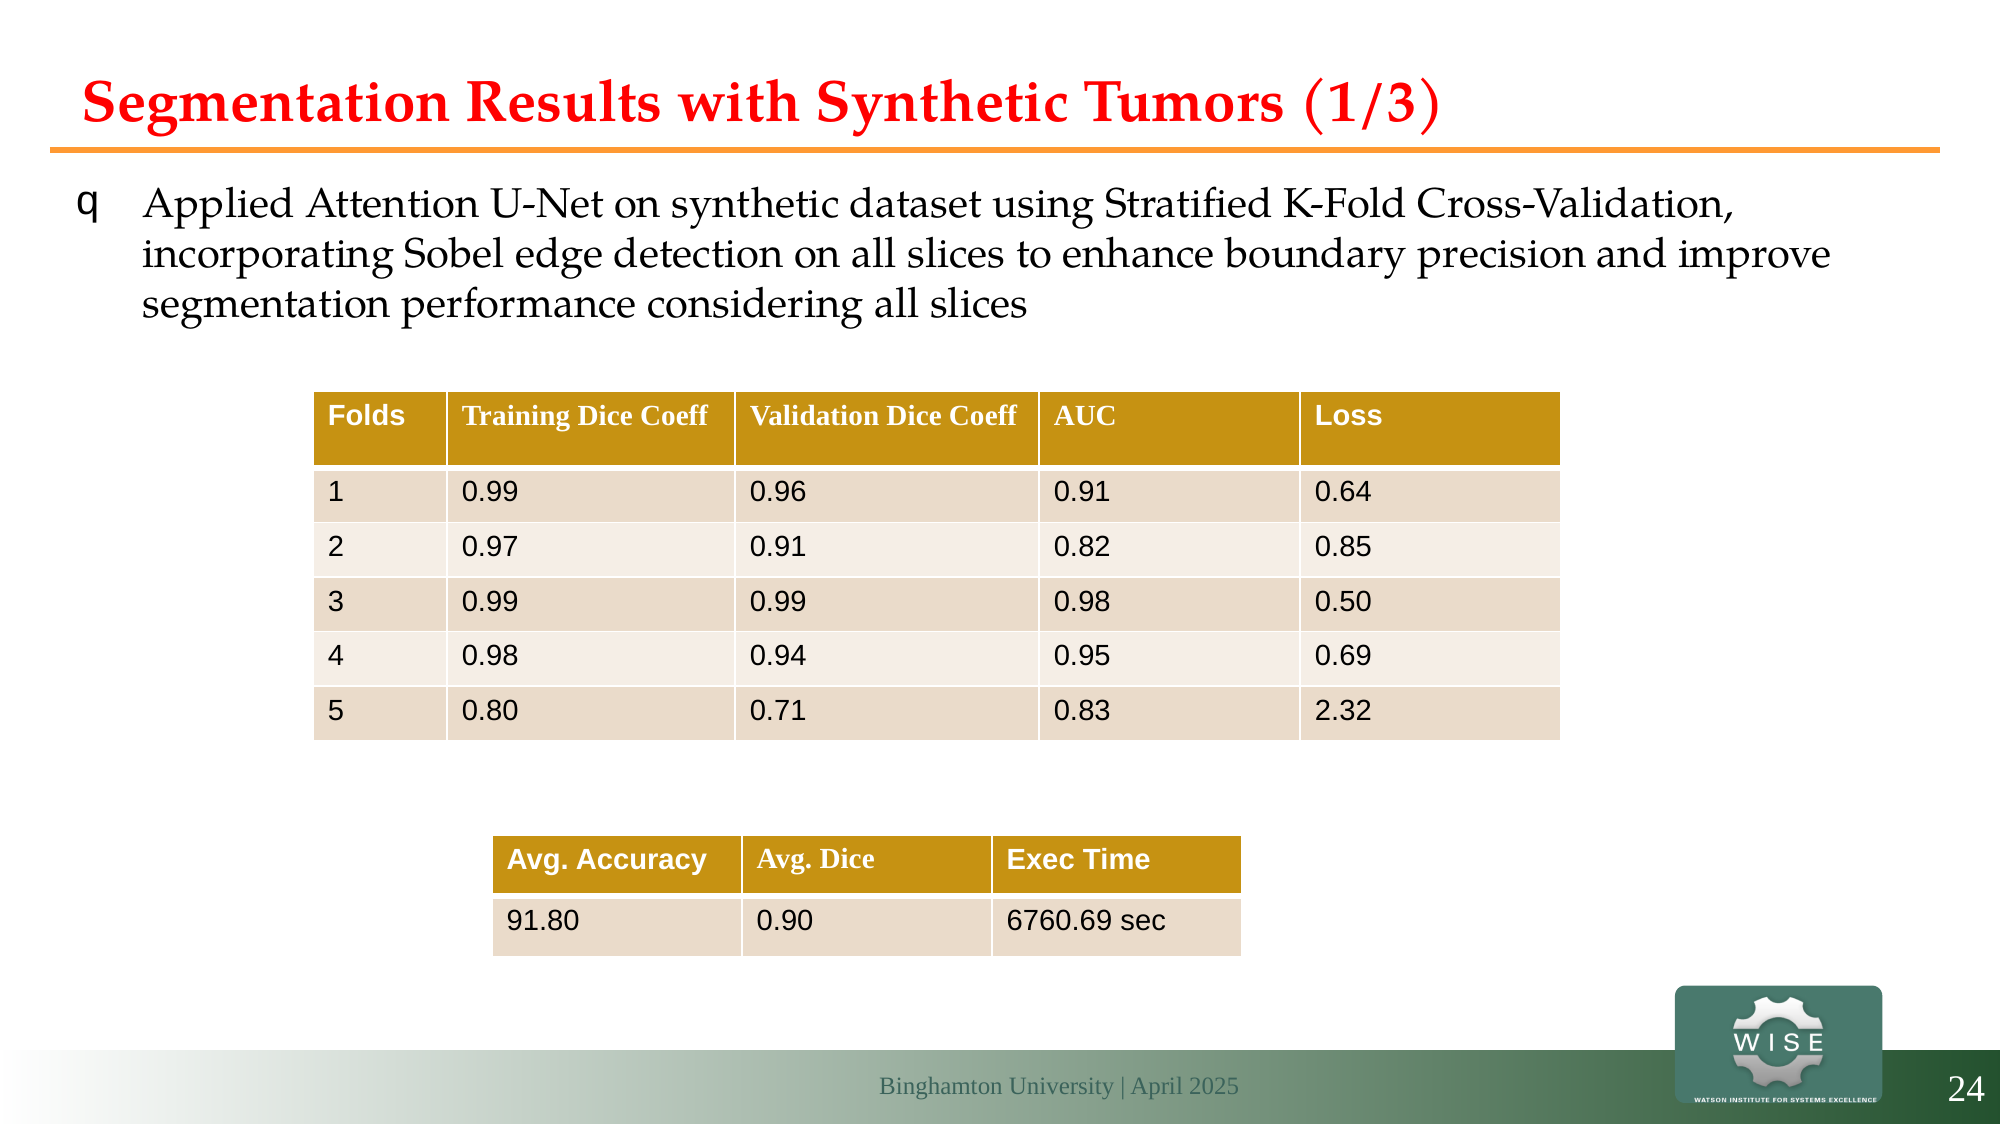

# Segmentation Results with Synthetic Tumors (1/3)

Applied Attention U-Net on synthetic dataset using Stratified K-Fold Cross-Validation, incorporating Sobel edge detection on all slices to enhance boundary precision and improve segmentation performance considering all slices
| Folds | Training Dice Coeff | Validation Dice Coeff | AUC | Loss |
| --- | --- | --- | --- | --- |
| 1 | 0.99 | 0.96 | 0.91 | 0.64 |
| 2 | 0.97 | 0.91 | 0.82 | 0.85 |
| 3 | 0.99 | 0.99 | 0.98 | 0.50 |
| 4 | 0.98 | 0.94 | 0.95 | 0.69 |
| 5 | 0.80 | 0.71 | 0.83 | 2.32 |
| Avg. Accuracy | Avg. Dice | Exec Time |
| --- | --- | --- |
| 91.80 | 0.90 | 6760.69 sec |